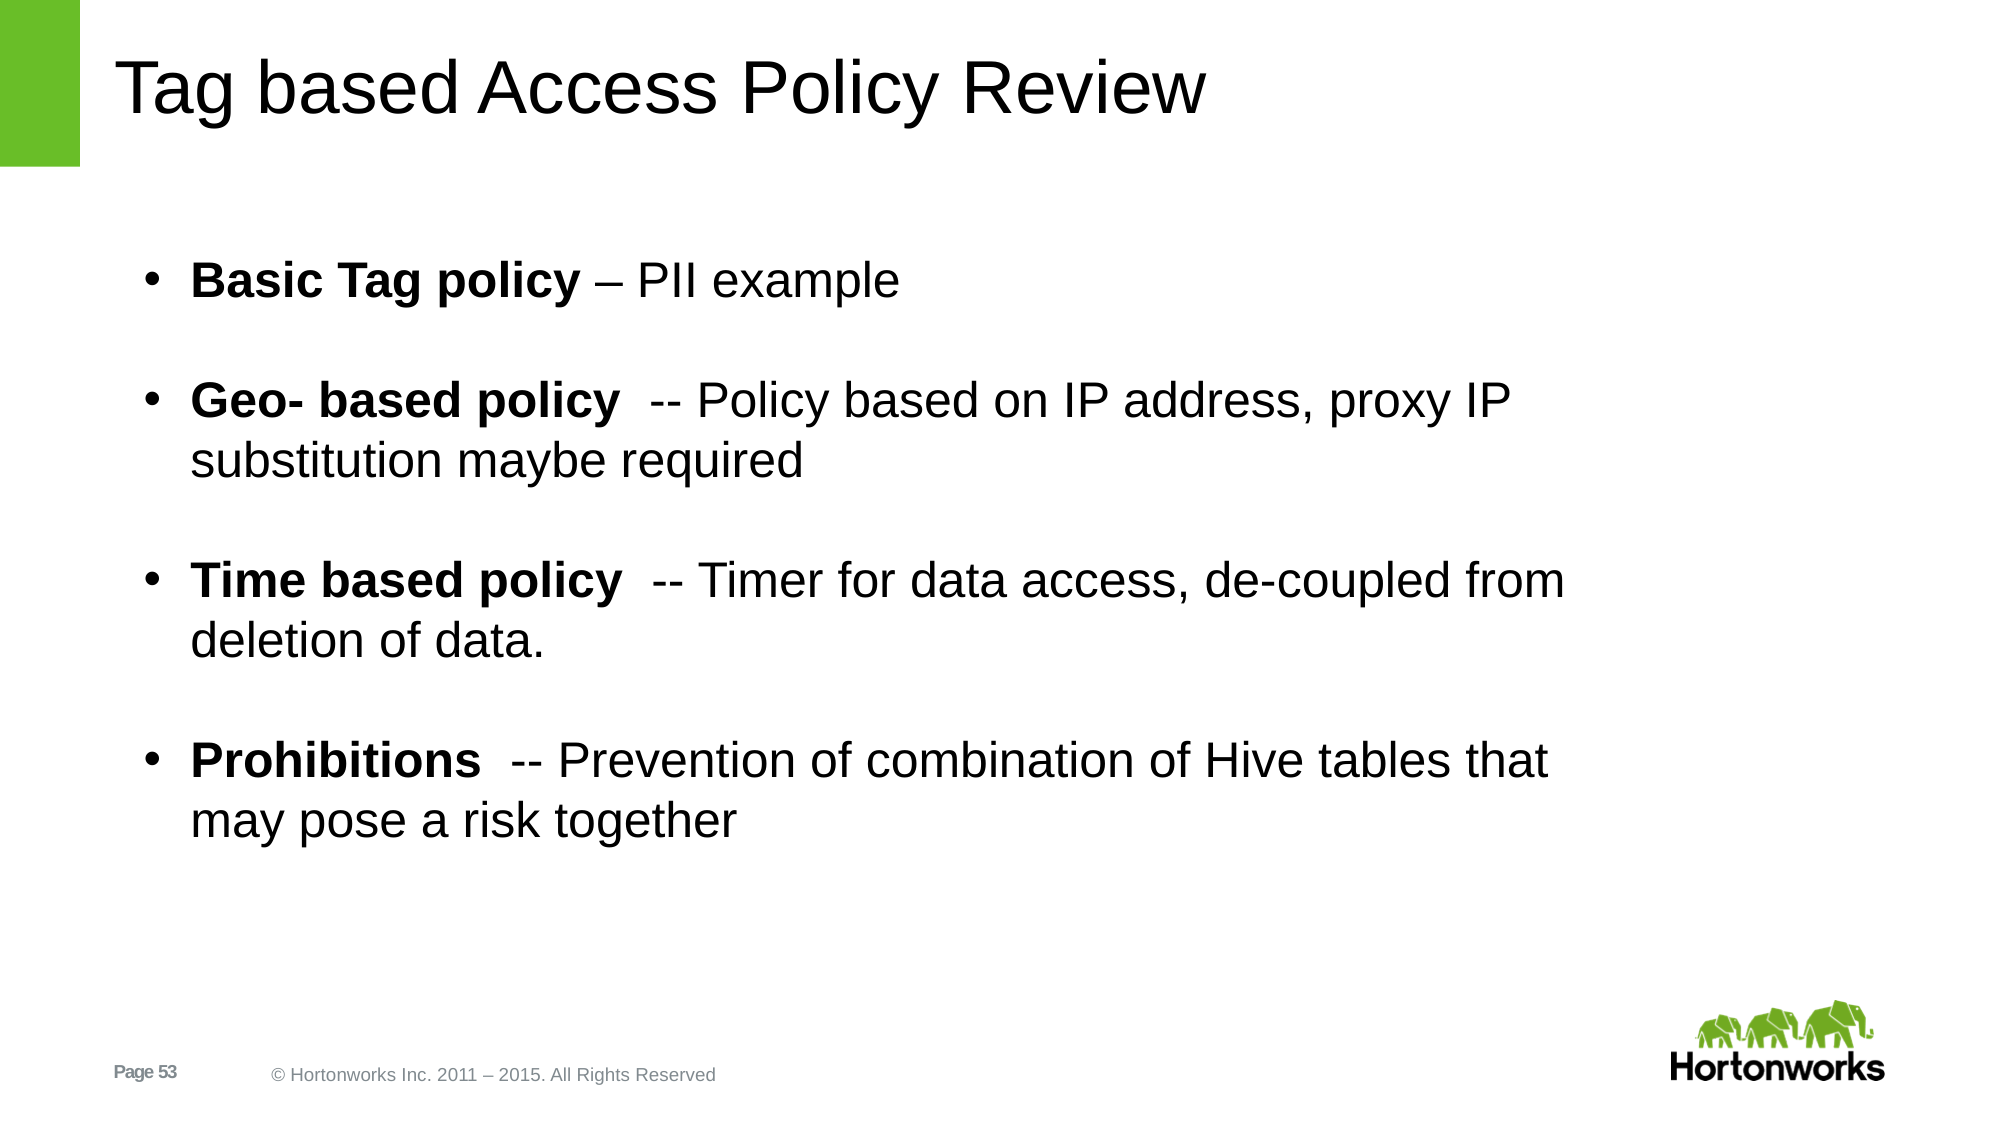

# Tag based Access Policy Review

Basic Tag policy – PII example

Geo- based policy  -- Policy based on IP address, proxy IP substitution maybe required

Time based policy  -- Timer for data access, de-coupled from deletion of data.

Prohibitions  -- Prevention of combination of Hive tables that may pose a risk together